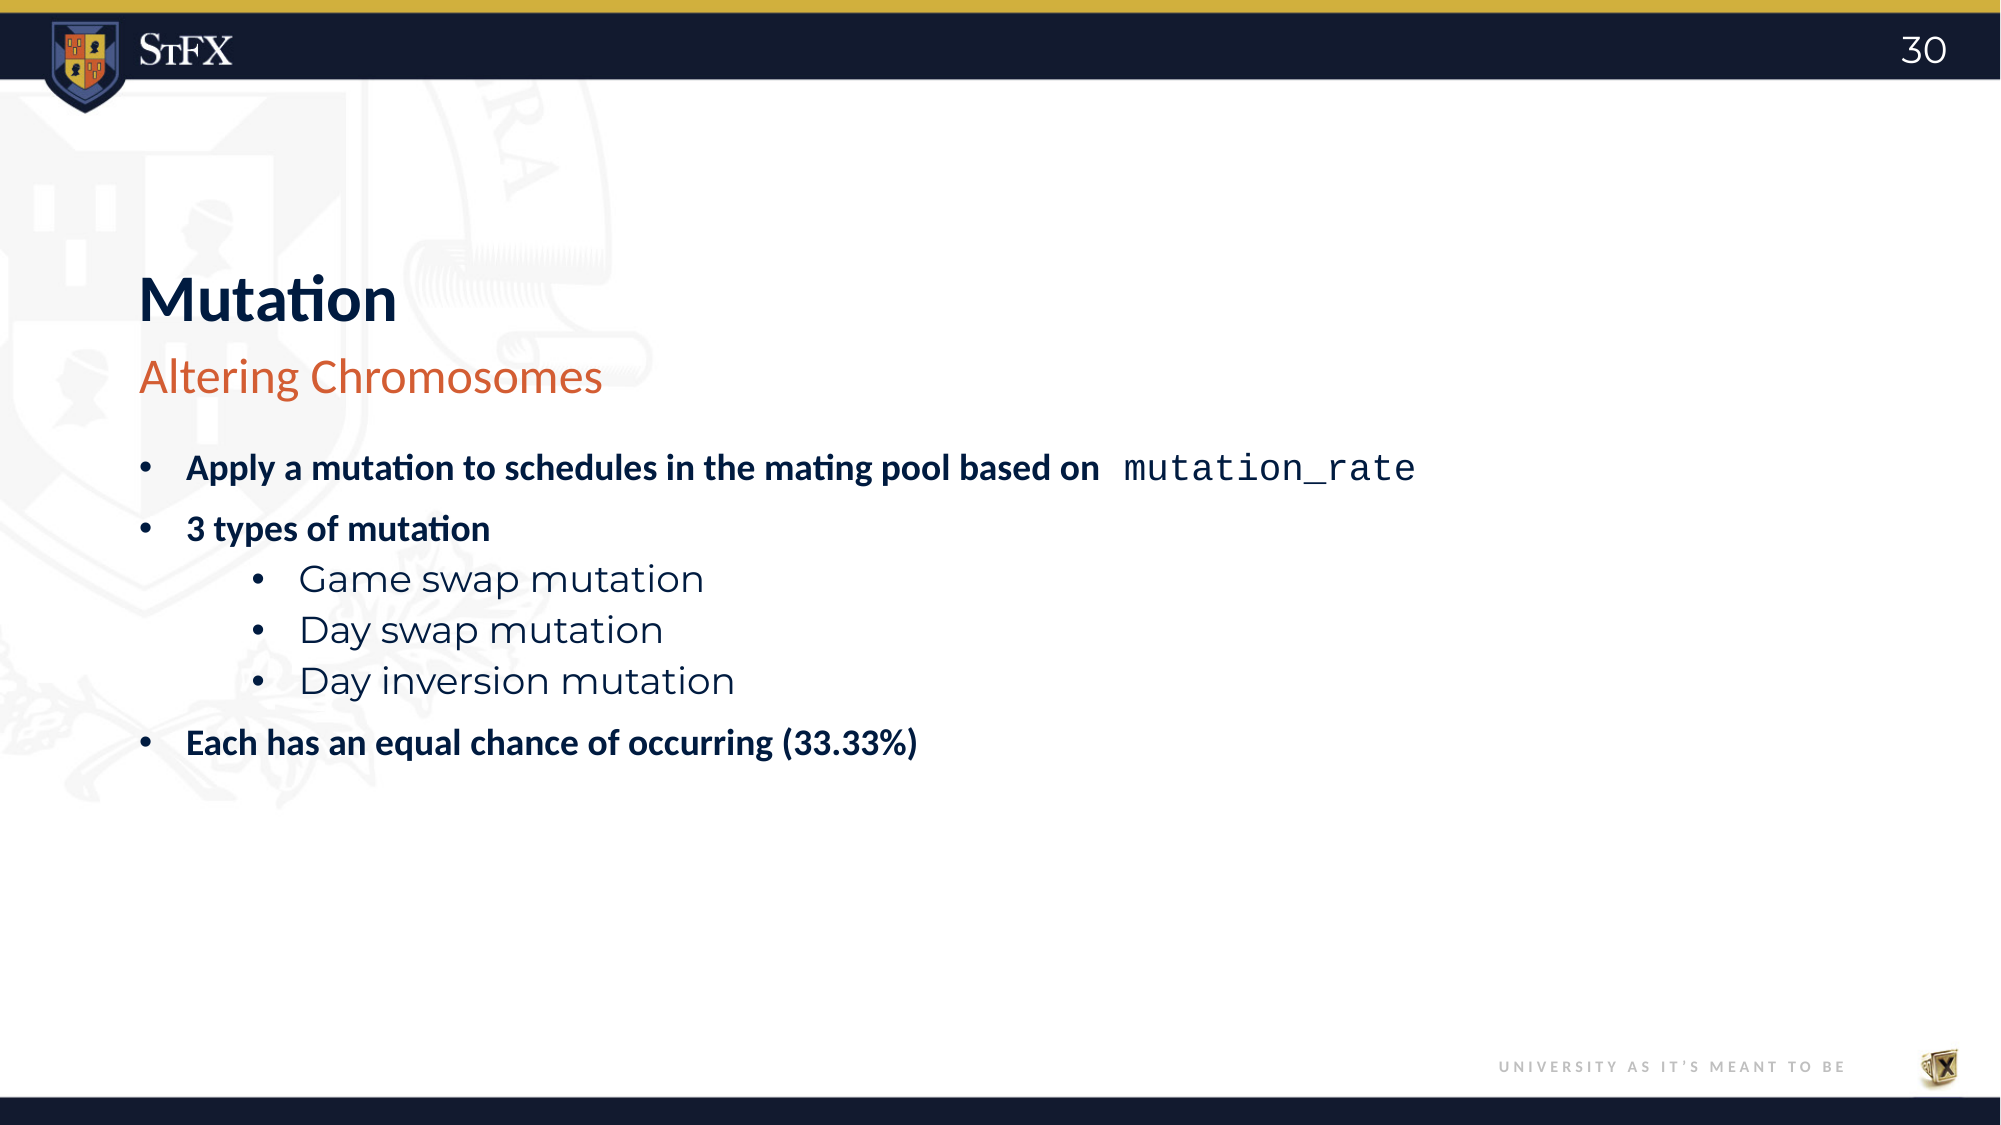

30
# Mutation
Altering Chromosomes
Apply a mutation to schedules in the mating pool based on mutation_rate
3 types of mutation
Game swap mutation
Day swap mutation
Day inversion mutation
Each has an equal chance of occurring (33.33%)